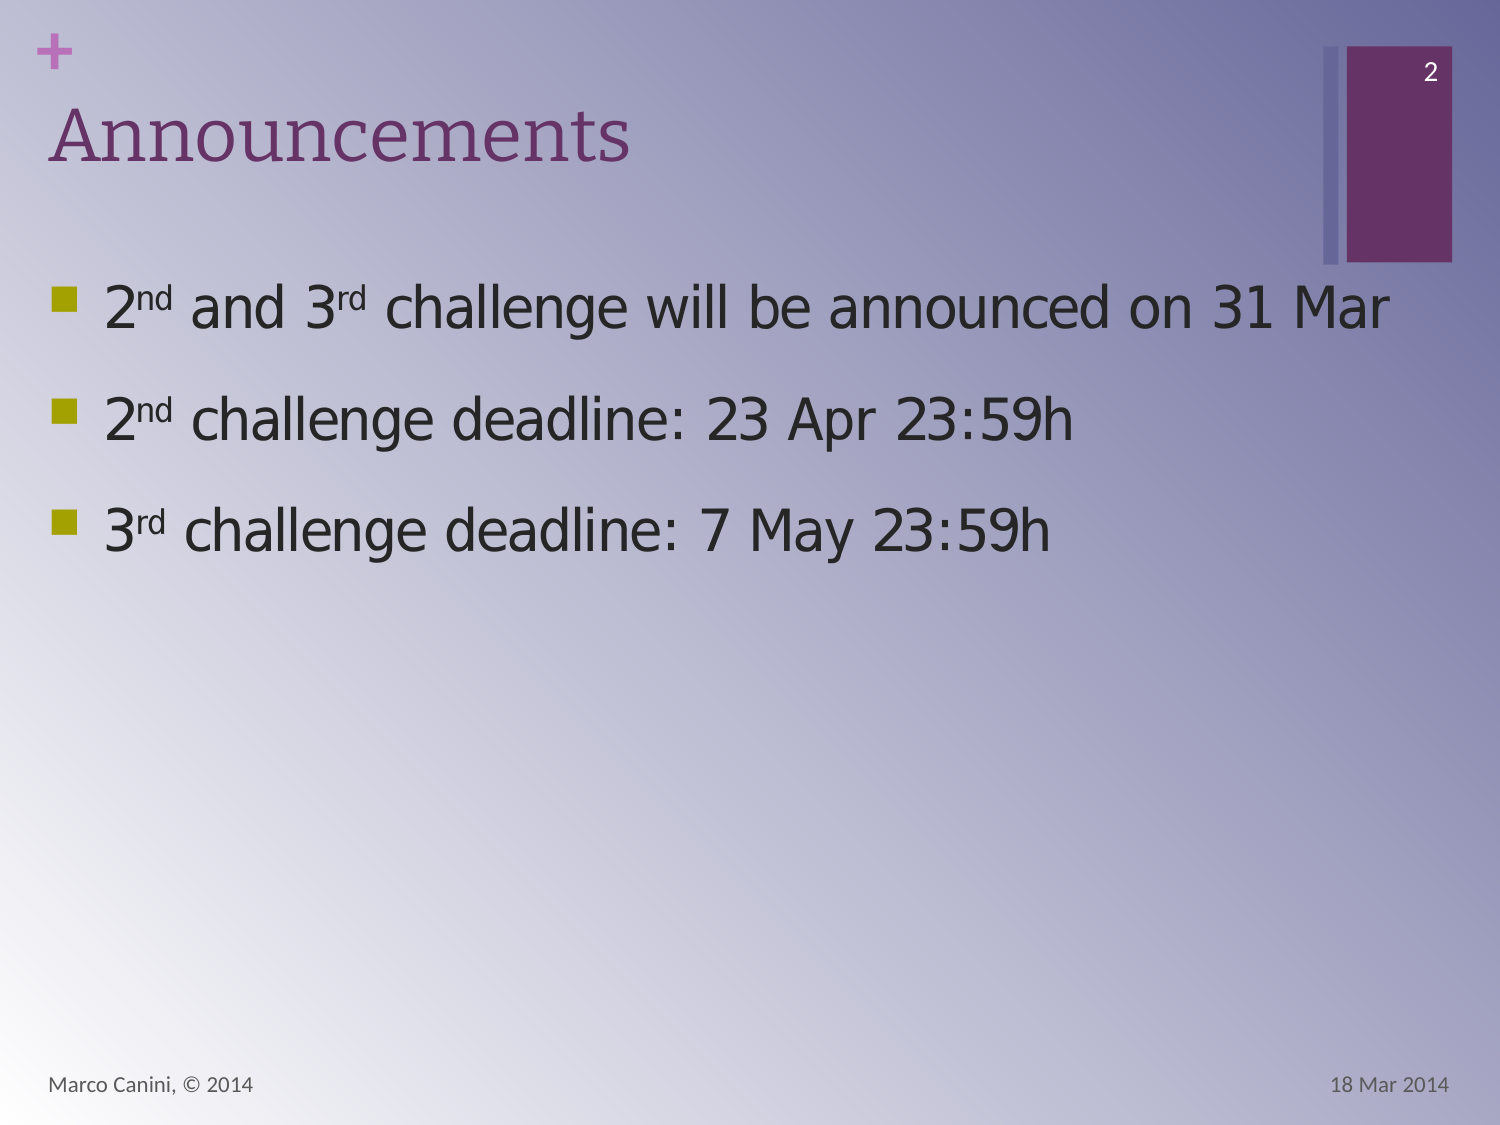

2
# Announcements
2nd and 3rd challenge will be announced on 31 Mar
2nd challenge deadline: 23 Apr 23:59h
3rd challenge deadline: 7 May 23:59h
Marco Canini, © 2014
18 Mar 2014